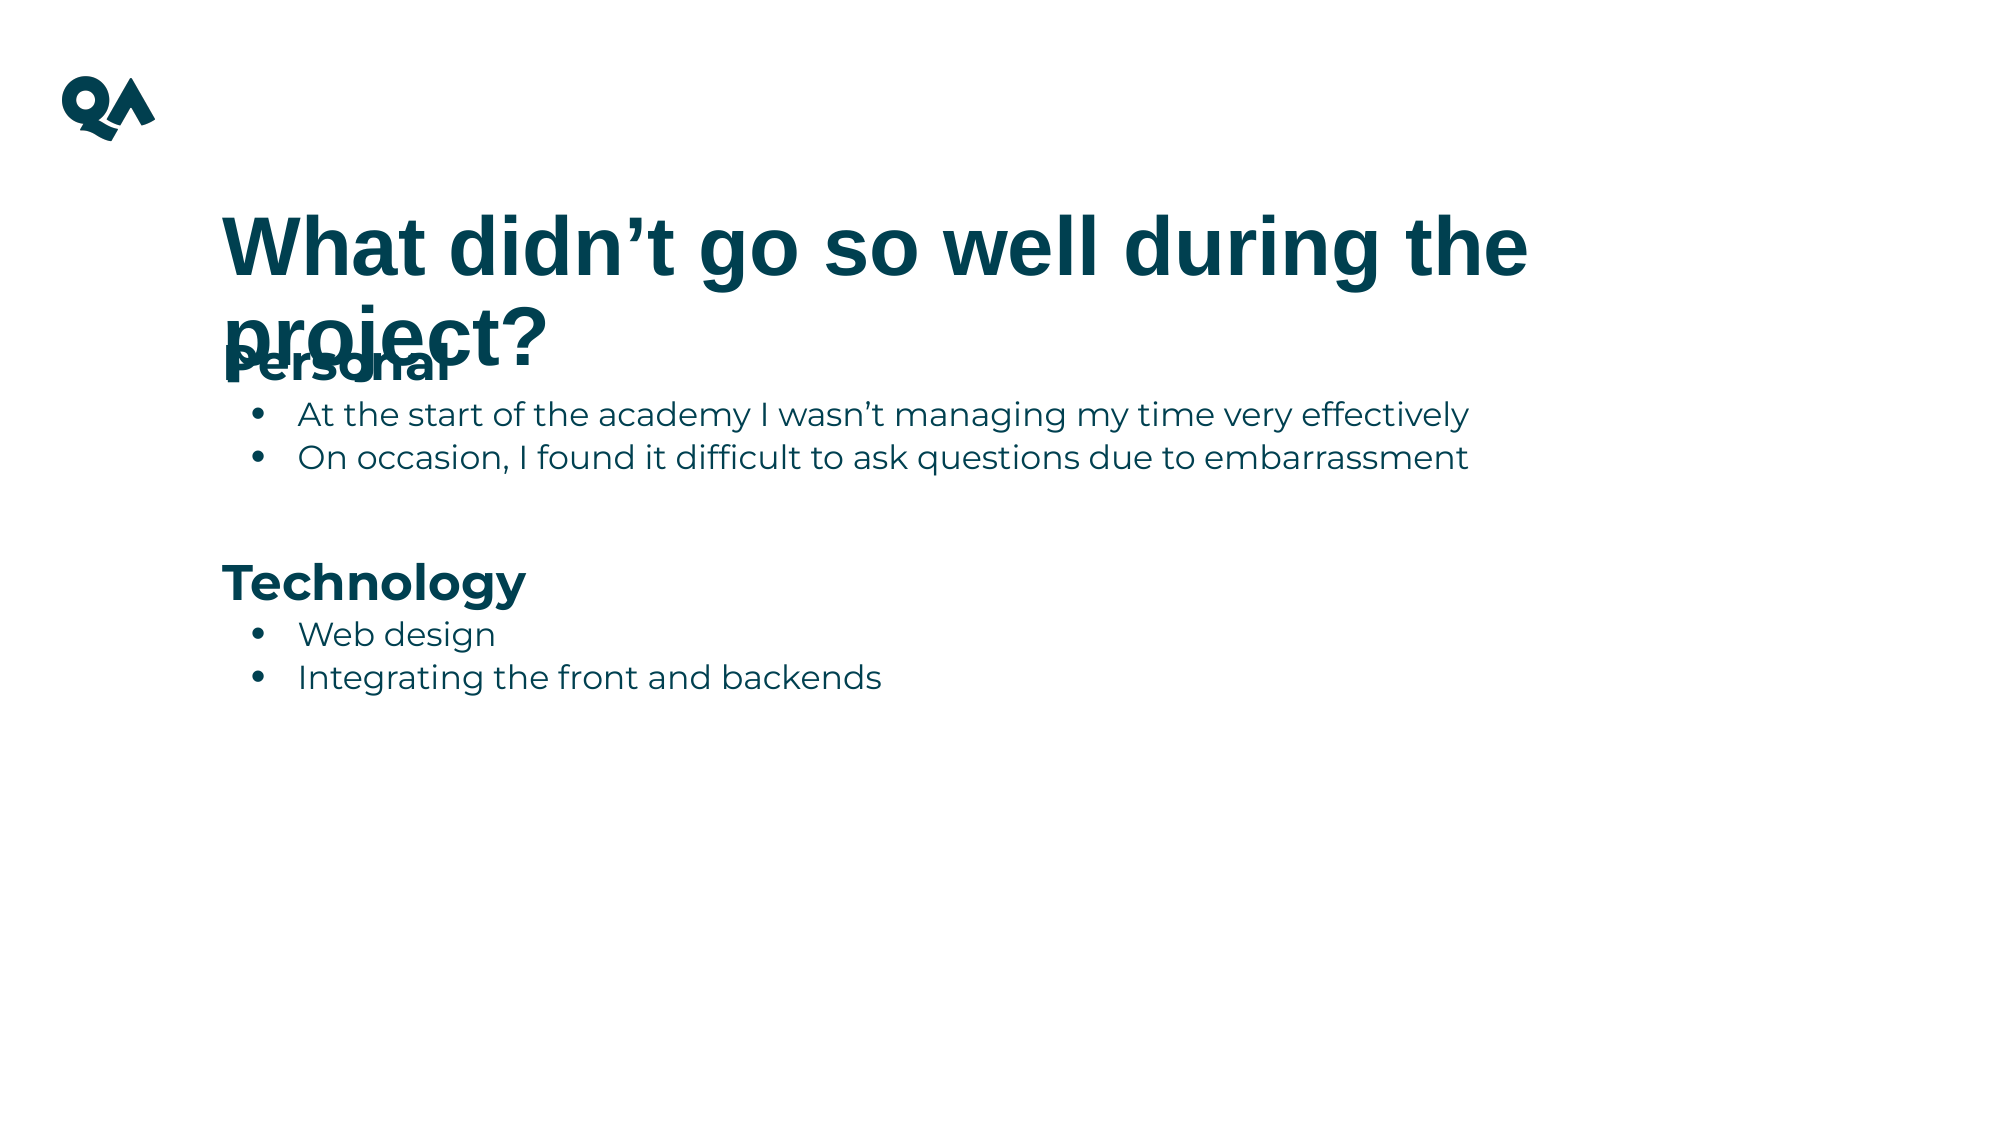

What didn’t go so well during the project?
Personal
At the start of the academy I wasn’t managing my time very effectively
On occasion, I found it difficult to ask questions due to embarrassment

Technology
Web design
Integrating the front and backends